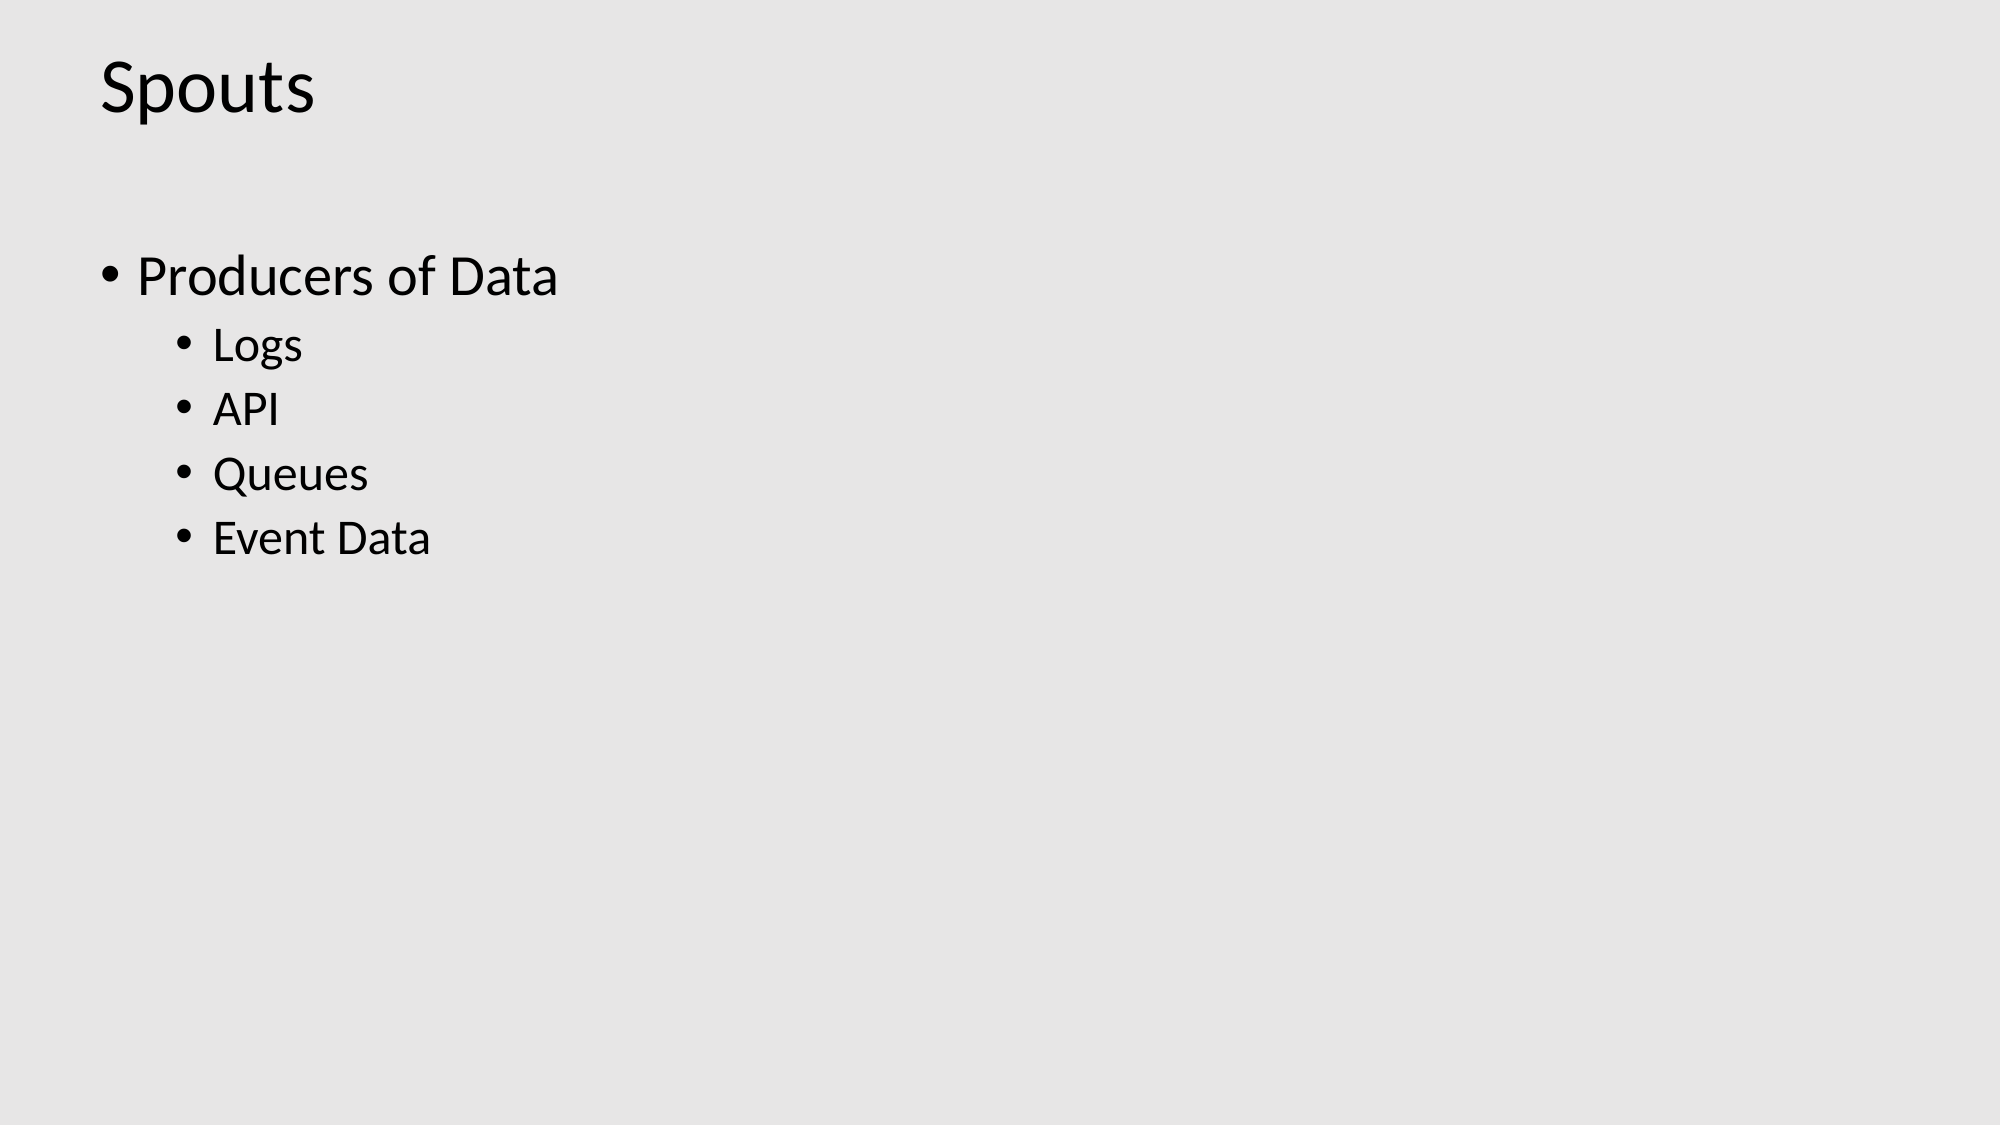

# Spouts
Producers of Data
Logs
API
Queues
Event Data